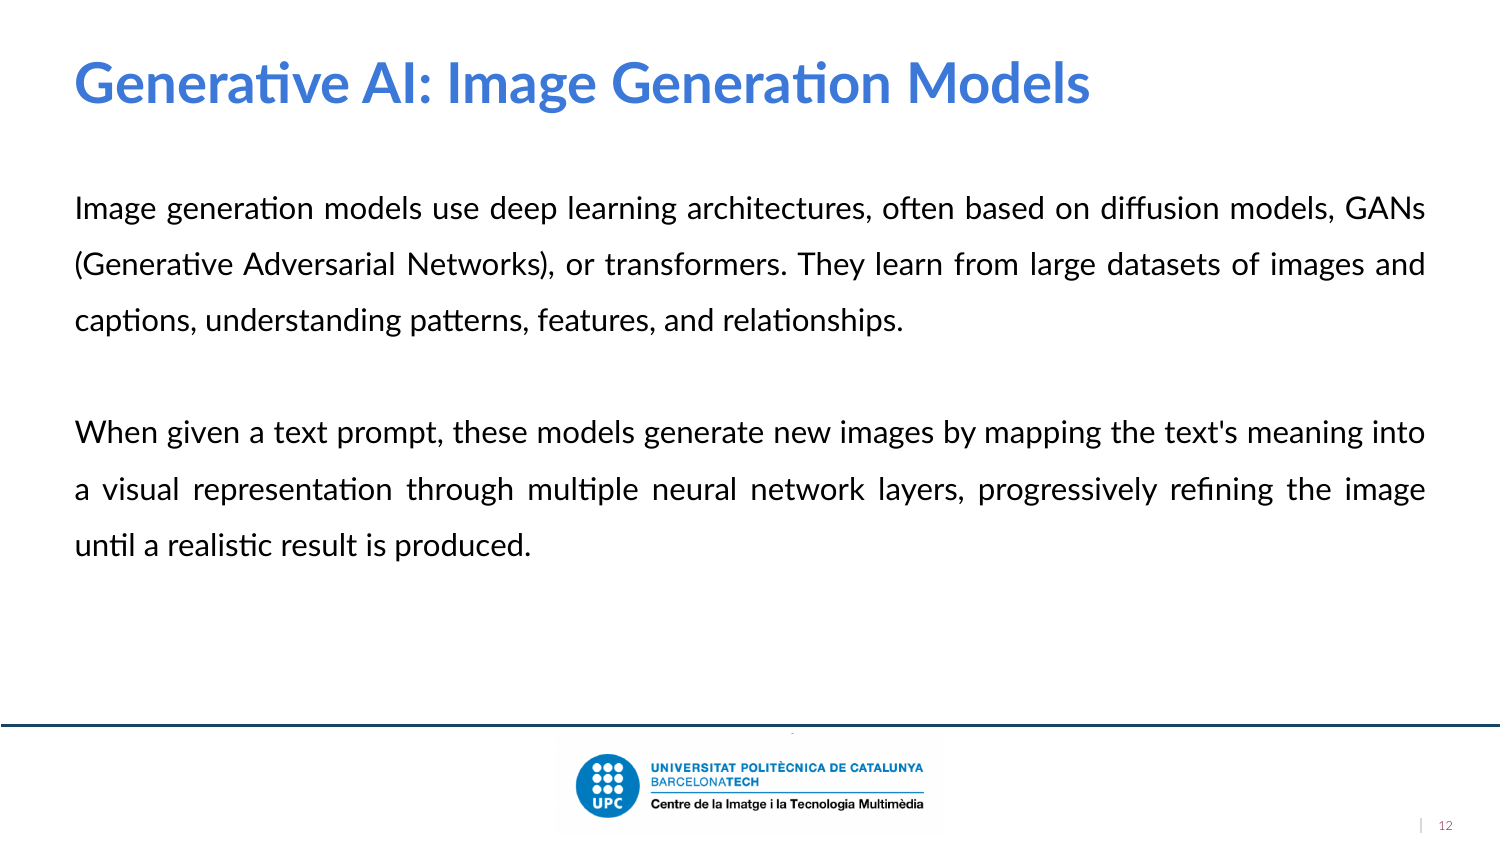

Generative AI: Image Generation Models
Image generation models use deep learning architectures, often based on diffusion models, GANs (Generative Adversarial Networks), or transformers. They learn from large datasets of images and captions, understanding patterns, features, and relationships.

When given a text prompt, these models generate new images by mapping the text's meaning into a visual representation through multiple neural network layers, progressively refining the image until a realistic result is produced.